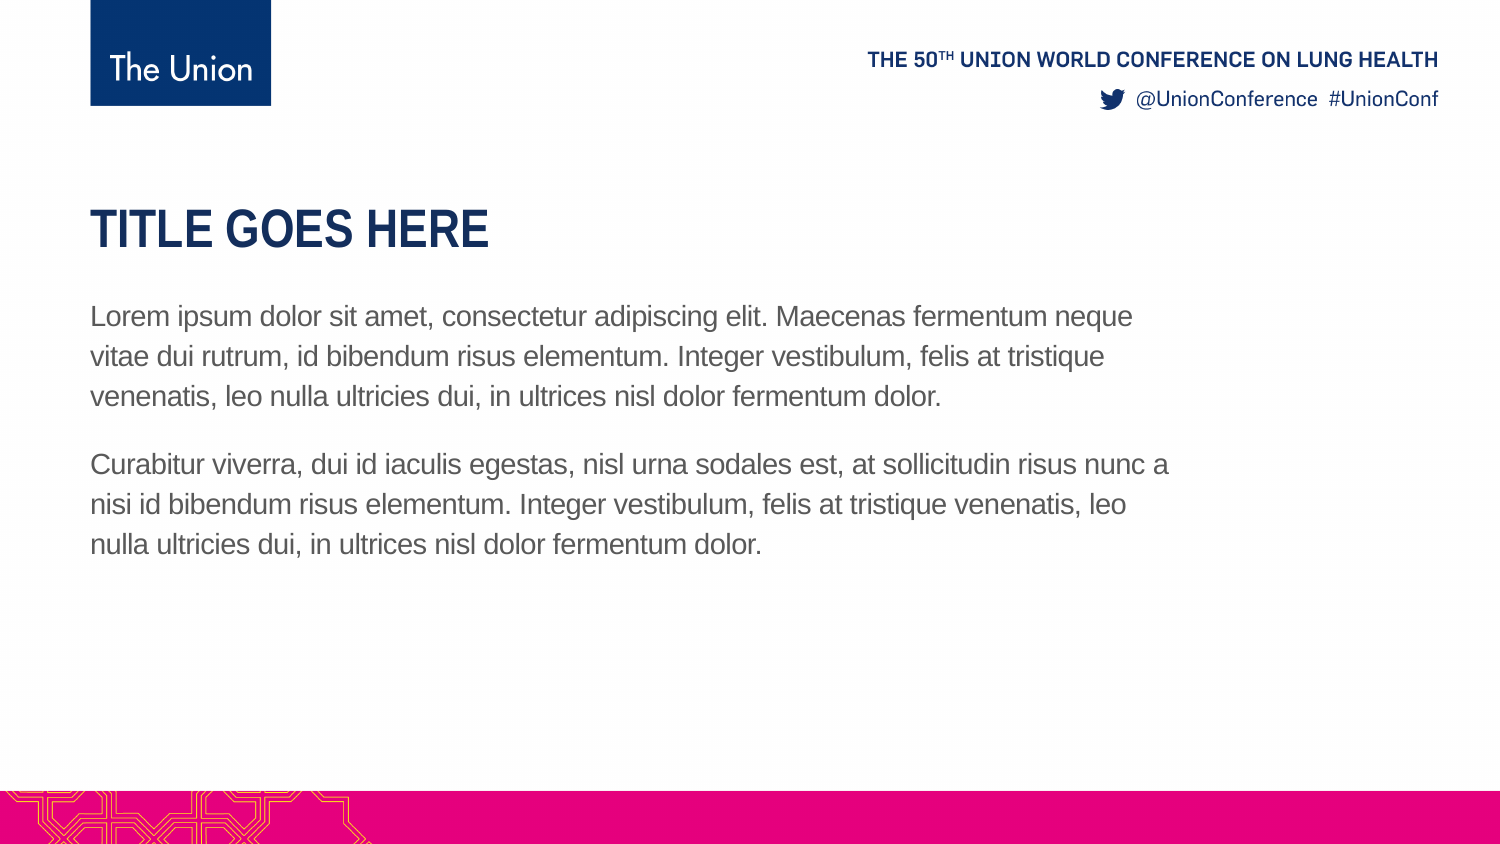

Title goes here
Lorem ipsum dolor sit amet, consectetur adipiscing elit. Maecenas fermentum neque vitae dui rutrum, id bibendum risus elementum. Integer vestibulum, felis at tristique venenatis, leo nulla ultricies dui, in ultrices nisl dolor fermentum dolor.
Curabitur viverra, dui id iaculis egestas, nisl urna sodales est, at sollicitudin risus nunc a nisi id bibendum risus elementum. Integer vestibulum, felis at tristique venenatis, leo nulla ultricies dui, in ultrices nisl dolor fermentum dolor.